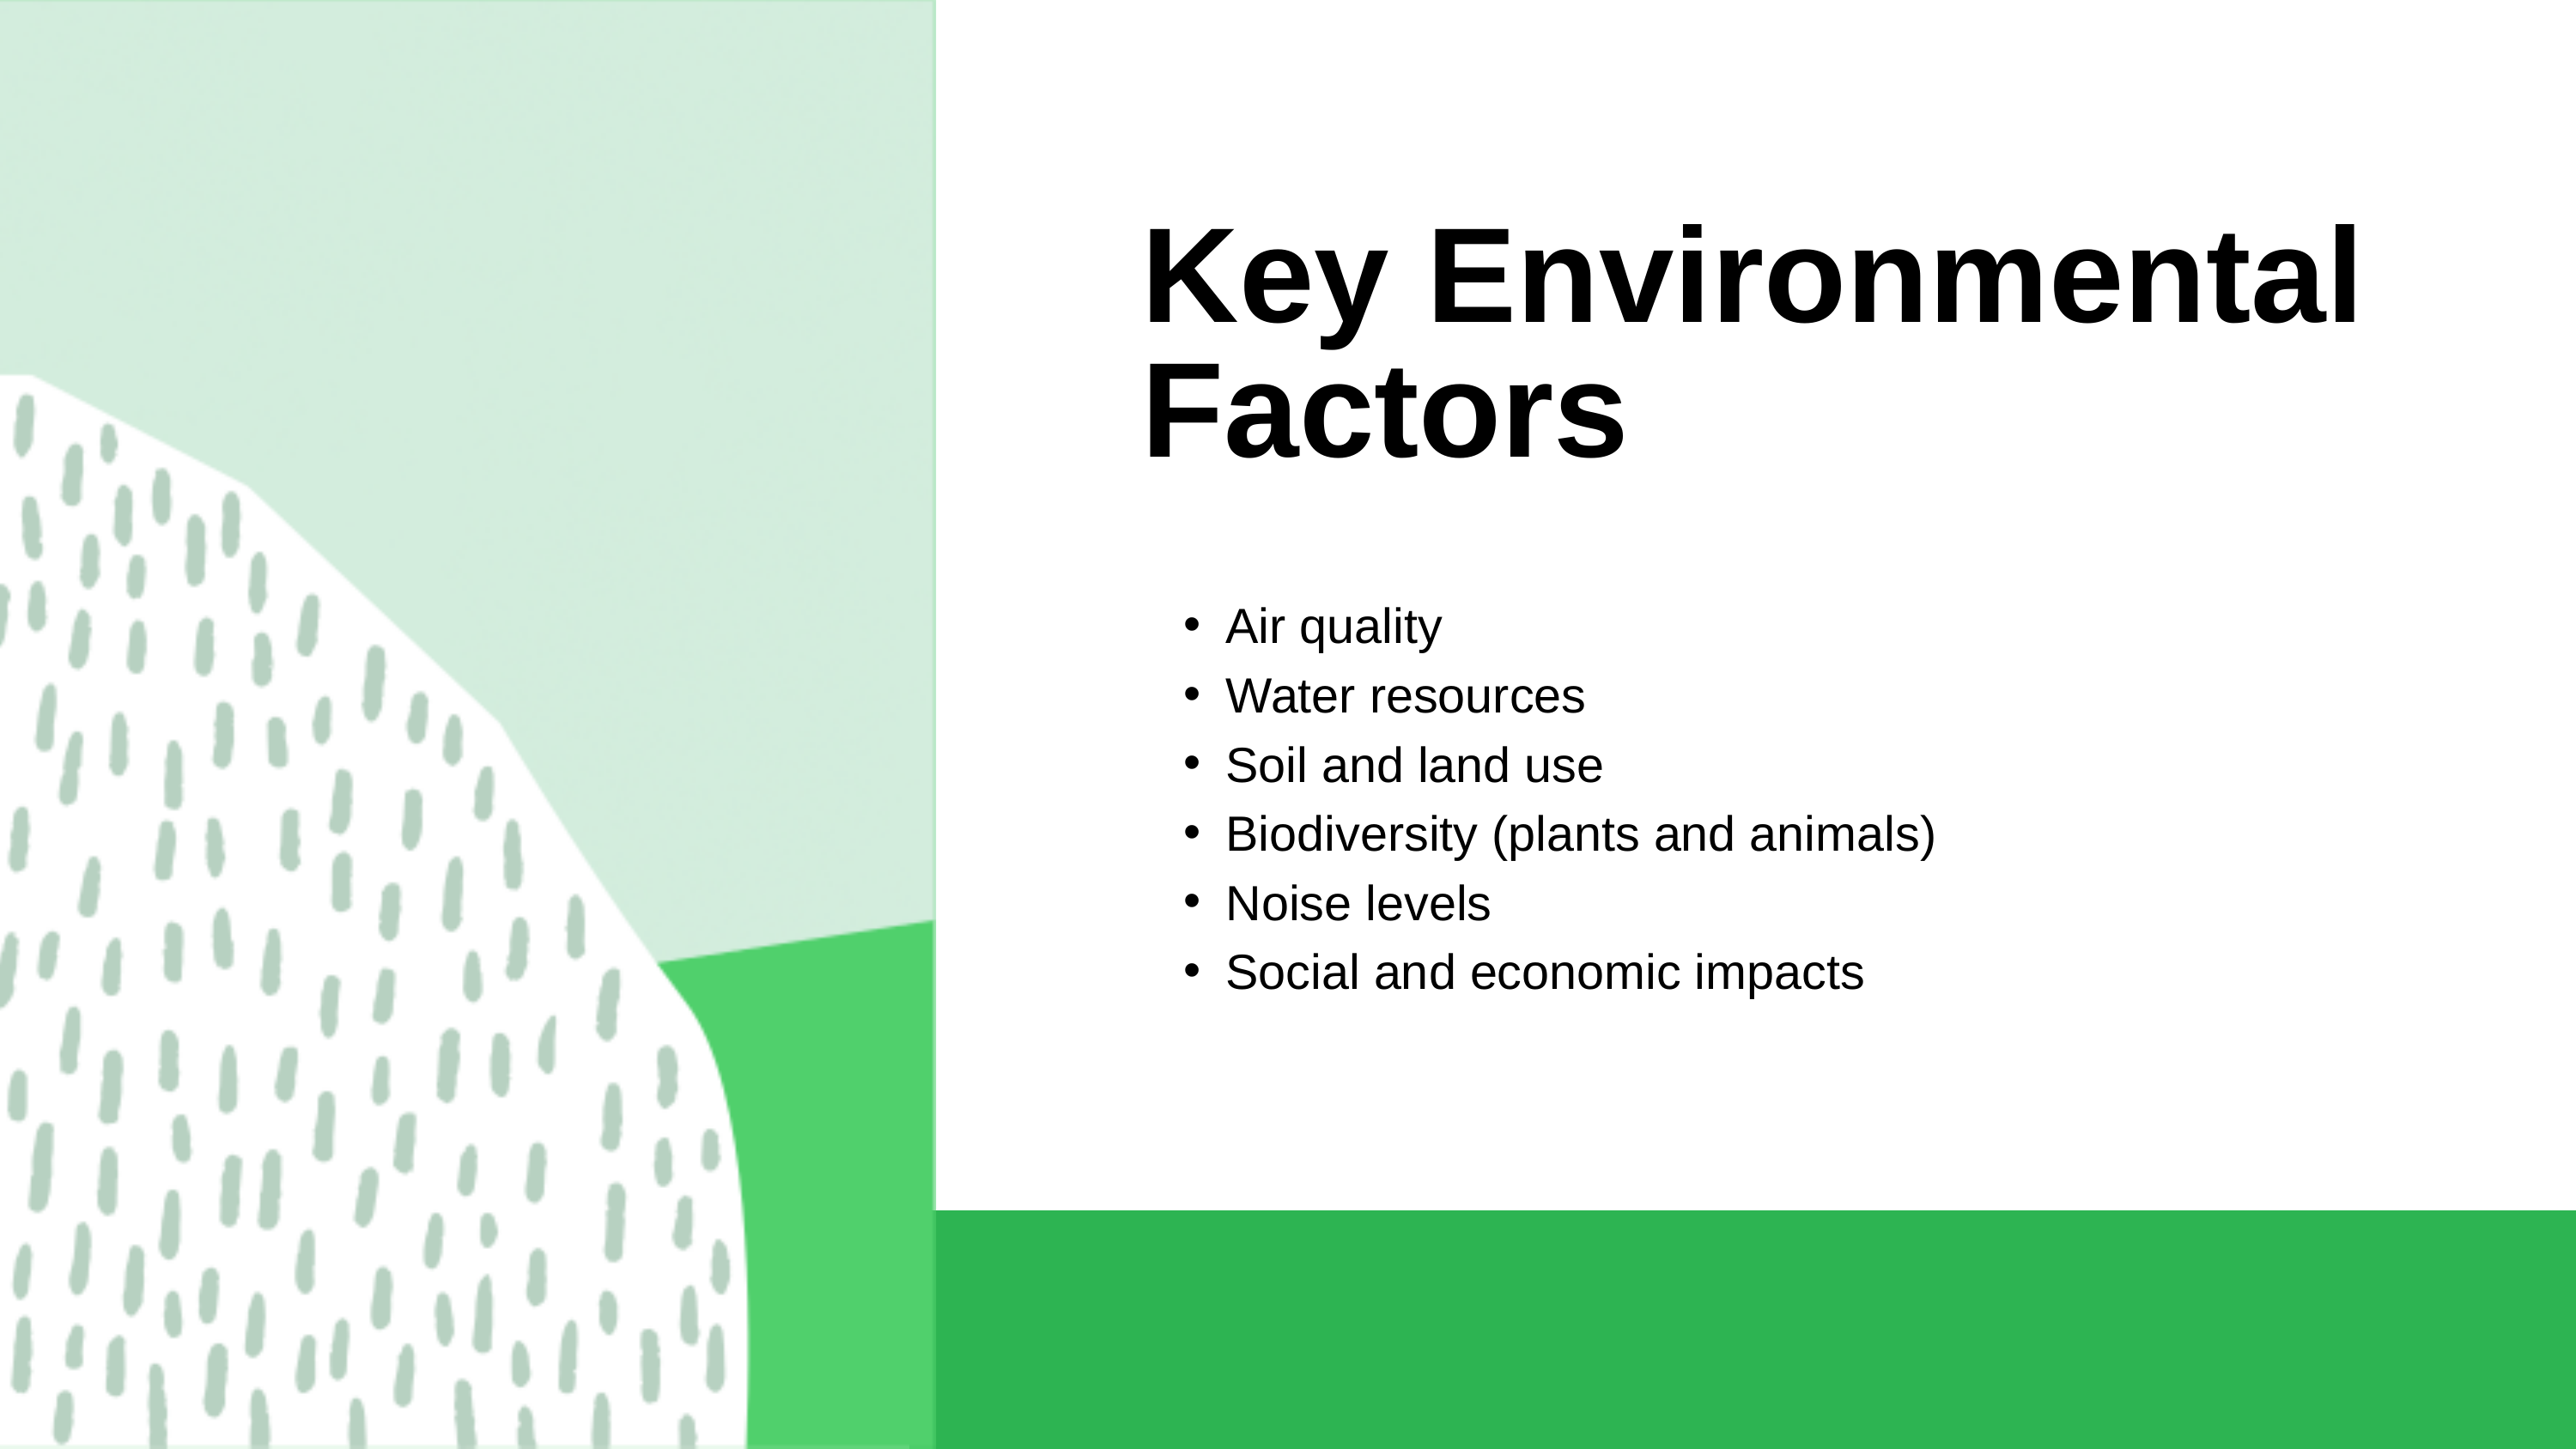

Key Environmental Factors
Air quality
Water resources
Soil and land use
Biodiversity (plants and animals)
Noise levels
Social and economic impacts